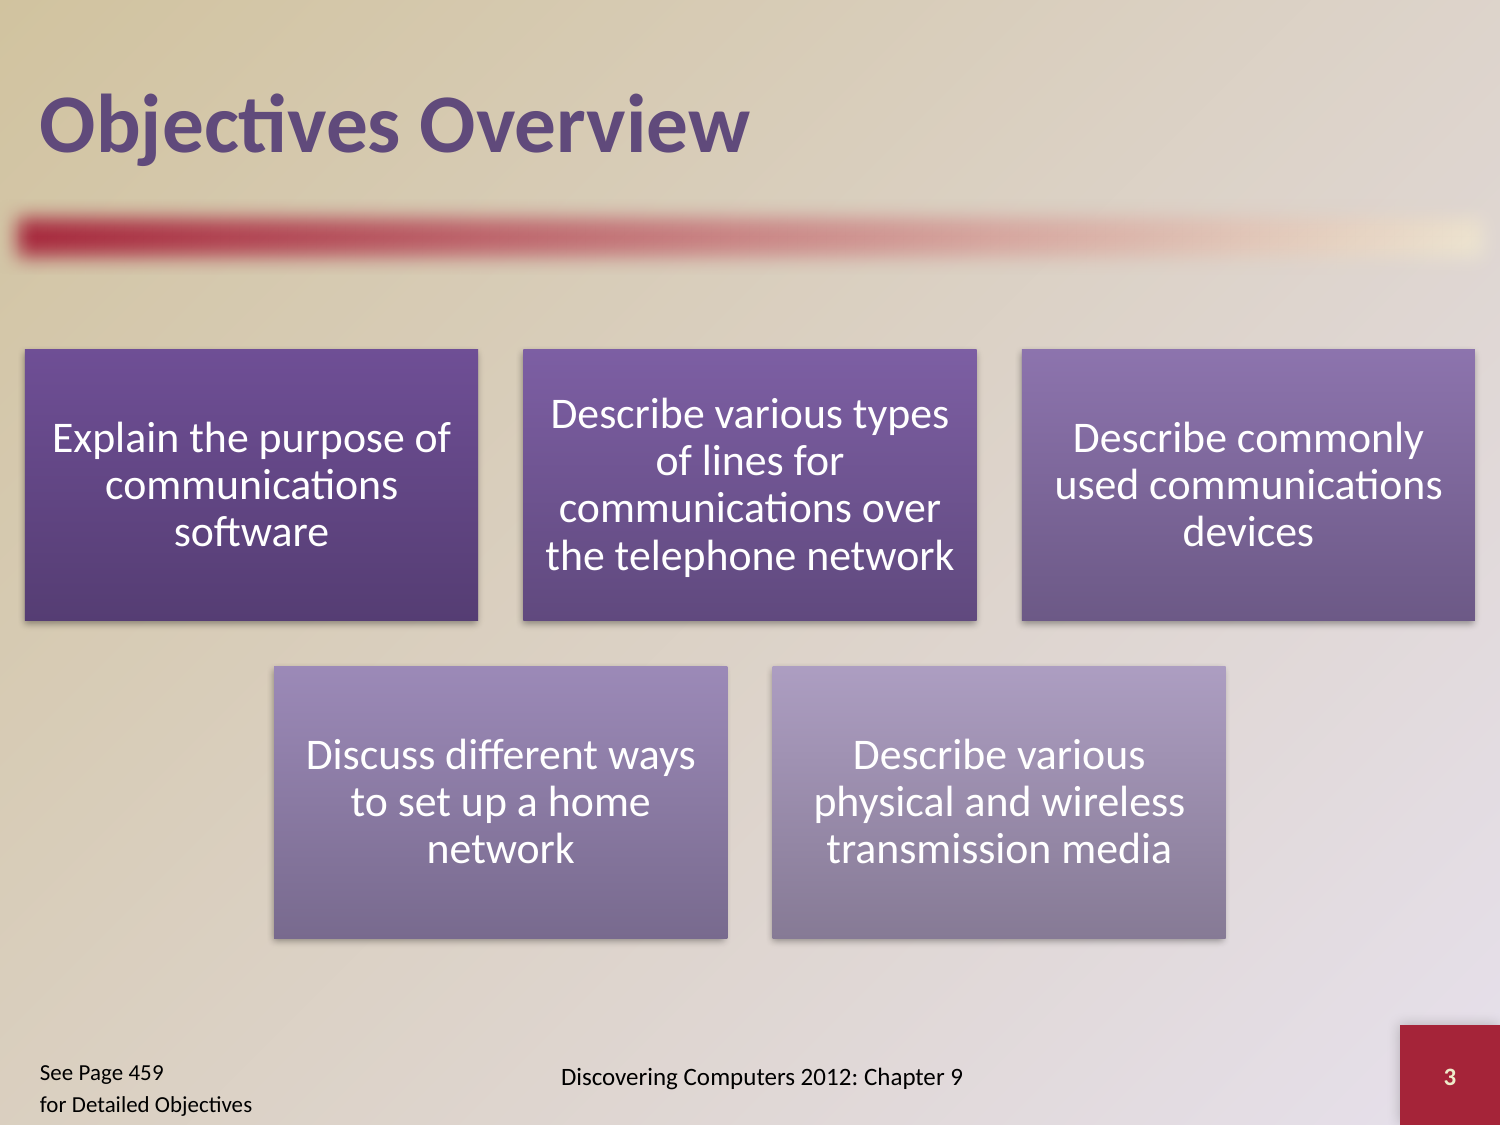

# Objectives Overview
Explain the purpose of communications software
Describe various types of lines for communications over the telephone network
Describe commonly used communications devices
Discuss different ways to set up a home network
Describe various physical and wireless transmission media
3
Discovering Computers 2012: Chapter 9
See Page 459
for Detailed Objectives